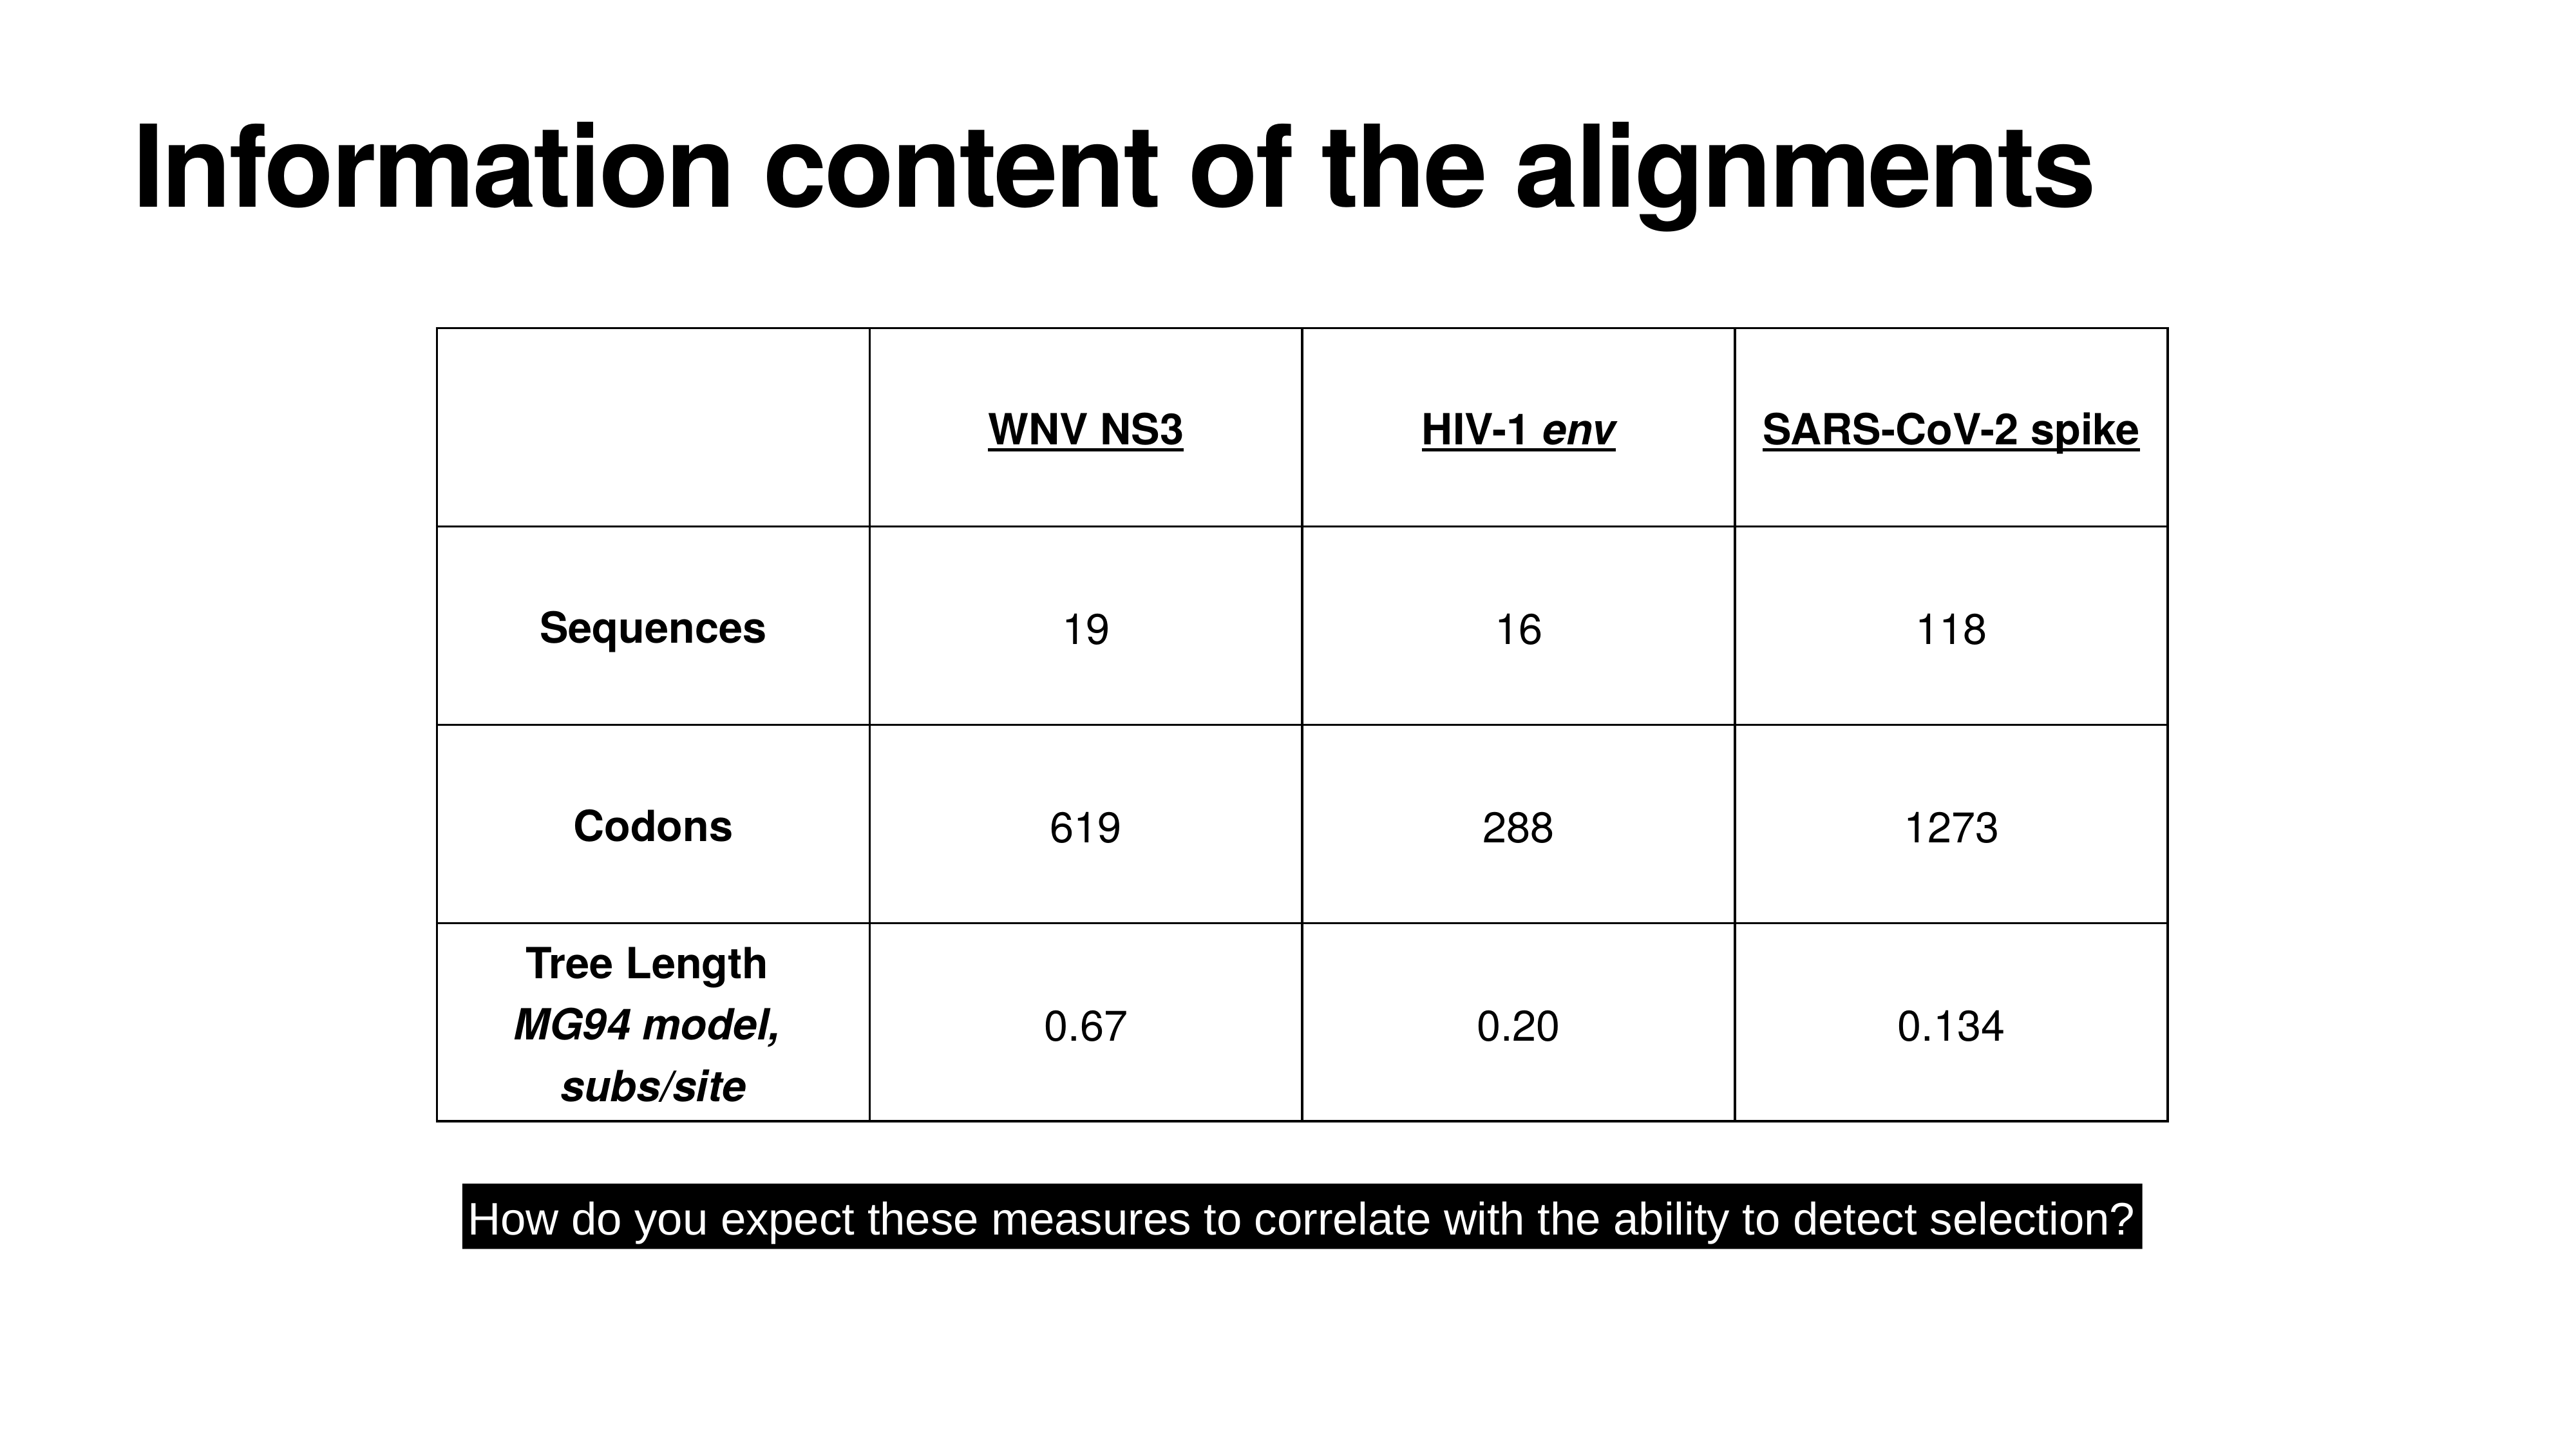

# Information content of the alignments
|  | WNV NS3 | HIV-1 env | SARS-CoV-2 spike |
| --- | --- | --- | --- |
| Sequences | 19 | 16 | 118 |
| Codons | 619 | 288 | 1273 |
| Tree Length MG94 model, subs/site | 0.67 | 0.20 | 0.134 |
How do you expect these measures to correlate with the ability to detect selection?
41